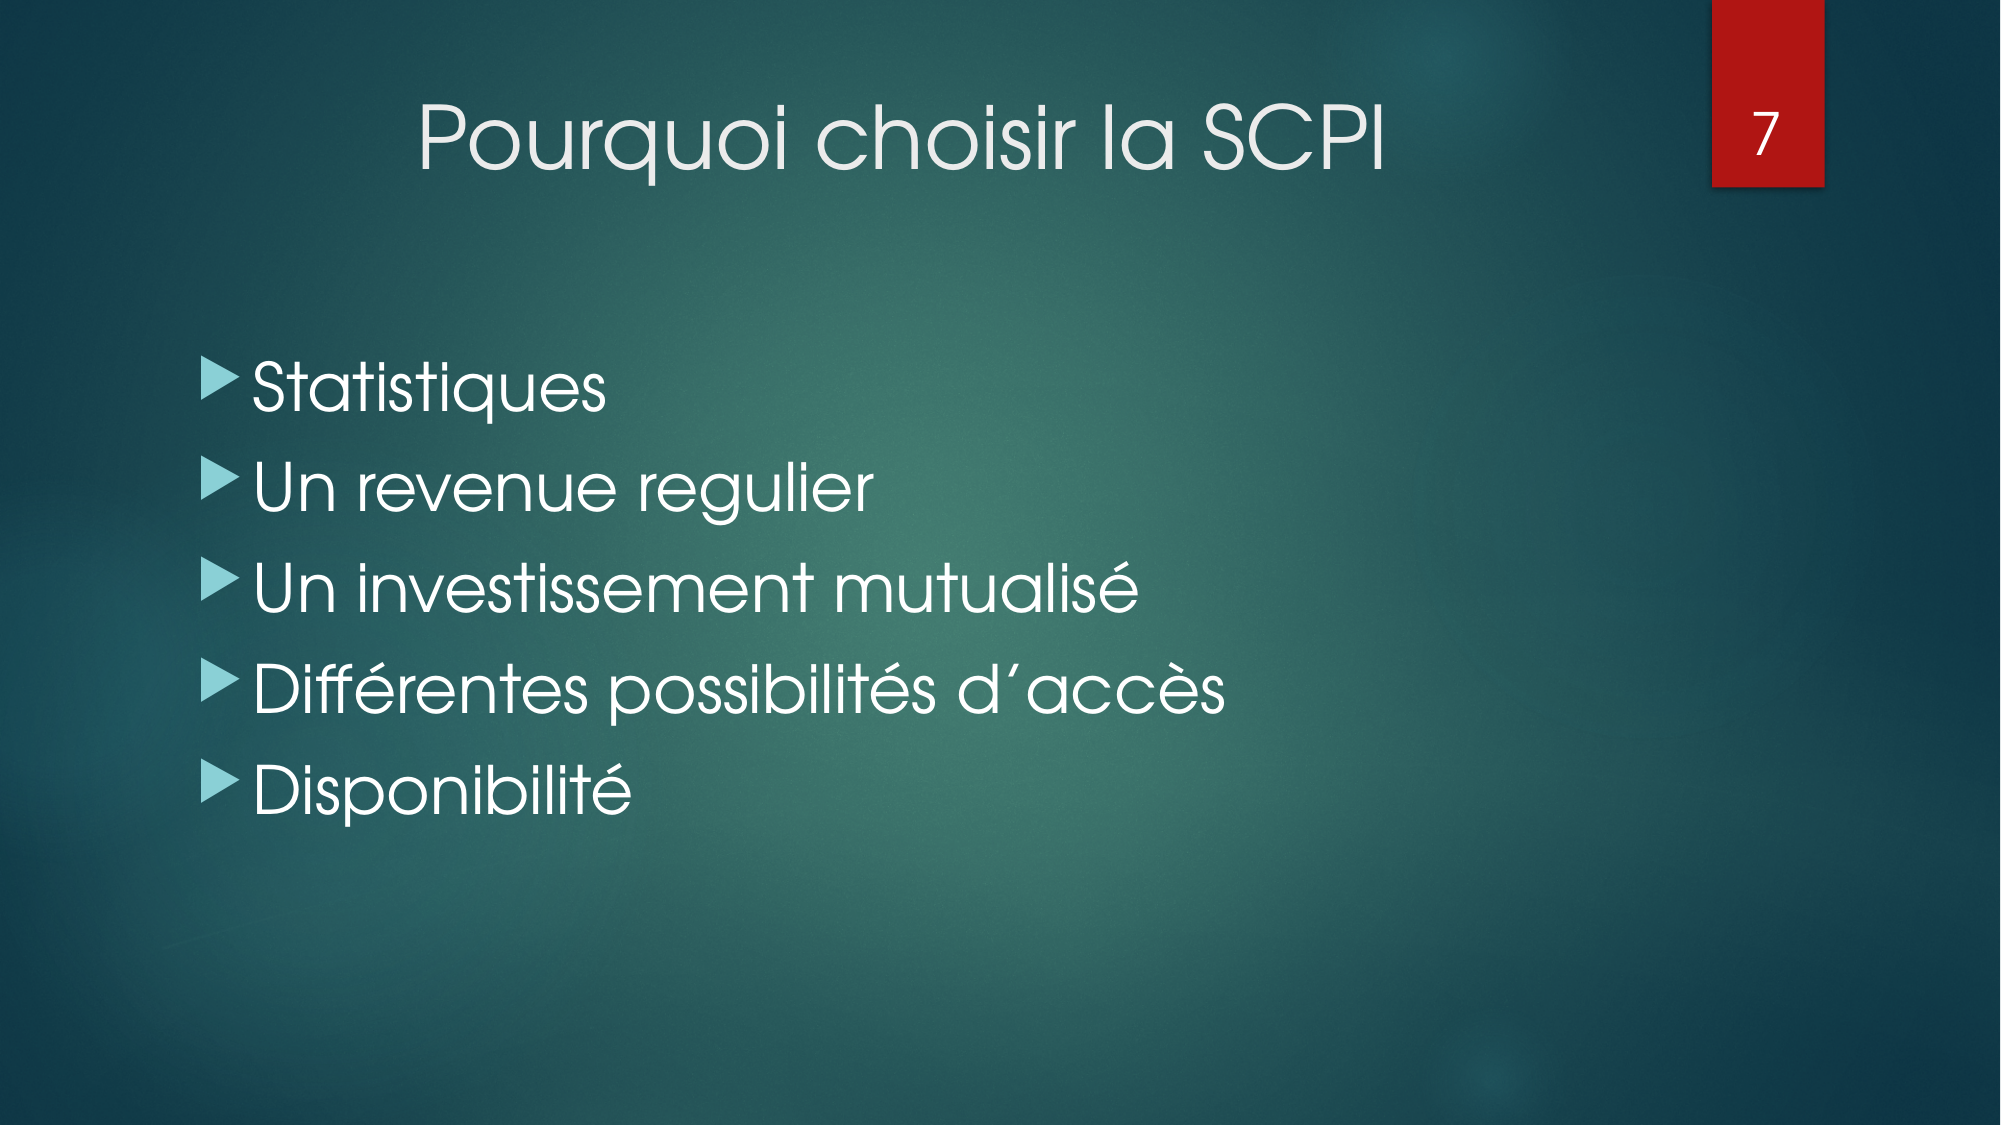

7
# Pourquoi choisir la SCPI
Statistiques
Un revenue regulier
Un investissement mutualisé
Différentes possibilités d’accès
Disponibilité